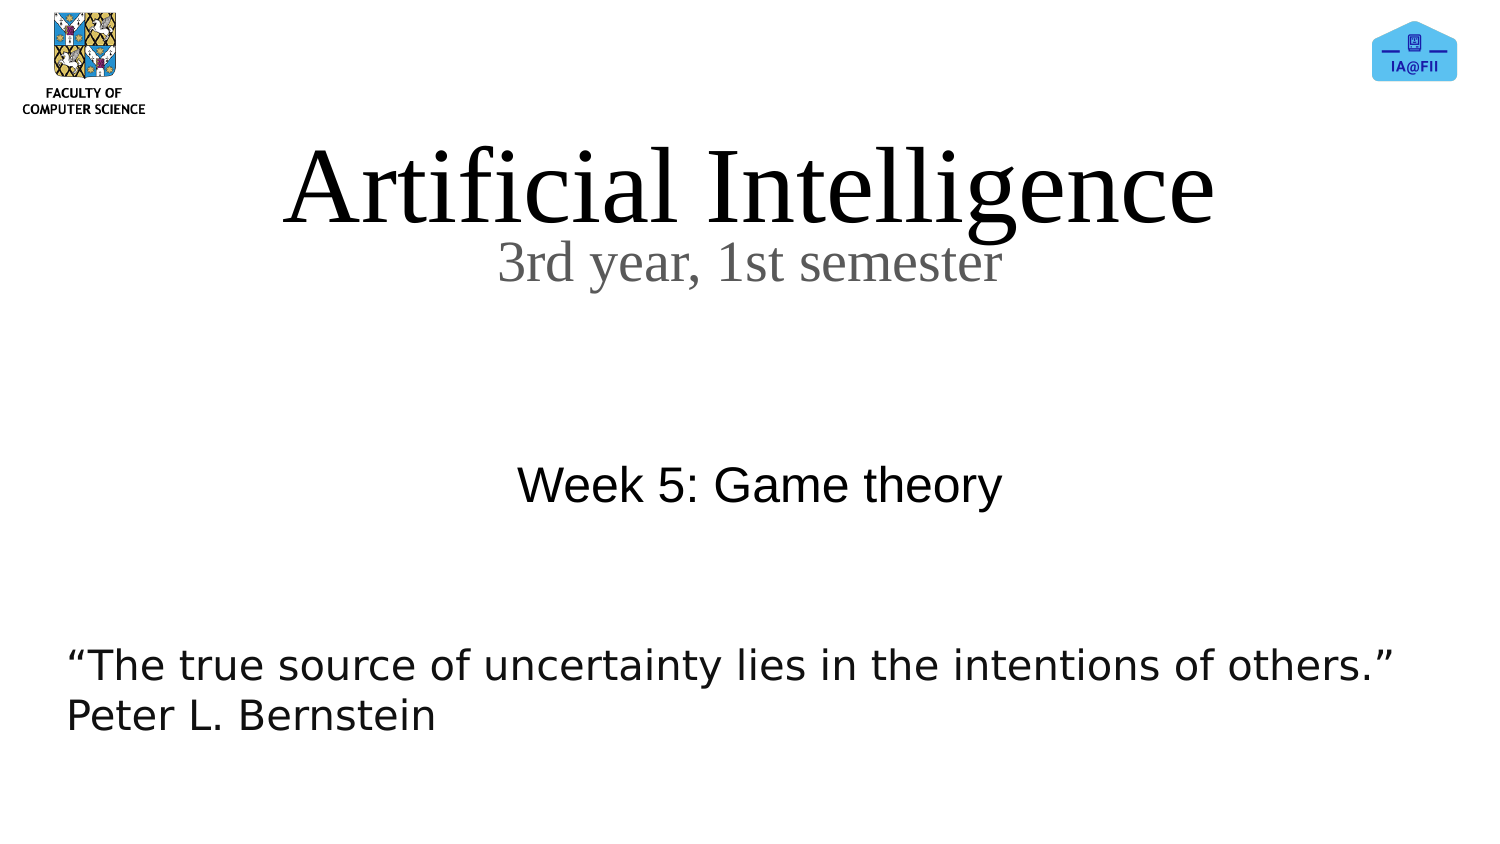

# Artificial Intelligence
3rd year, 1st semester

Week 5: Game theory

“The true source of uncertainty lies in the intentions of others.”  Peter L. Bernstein